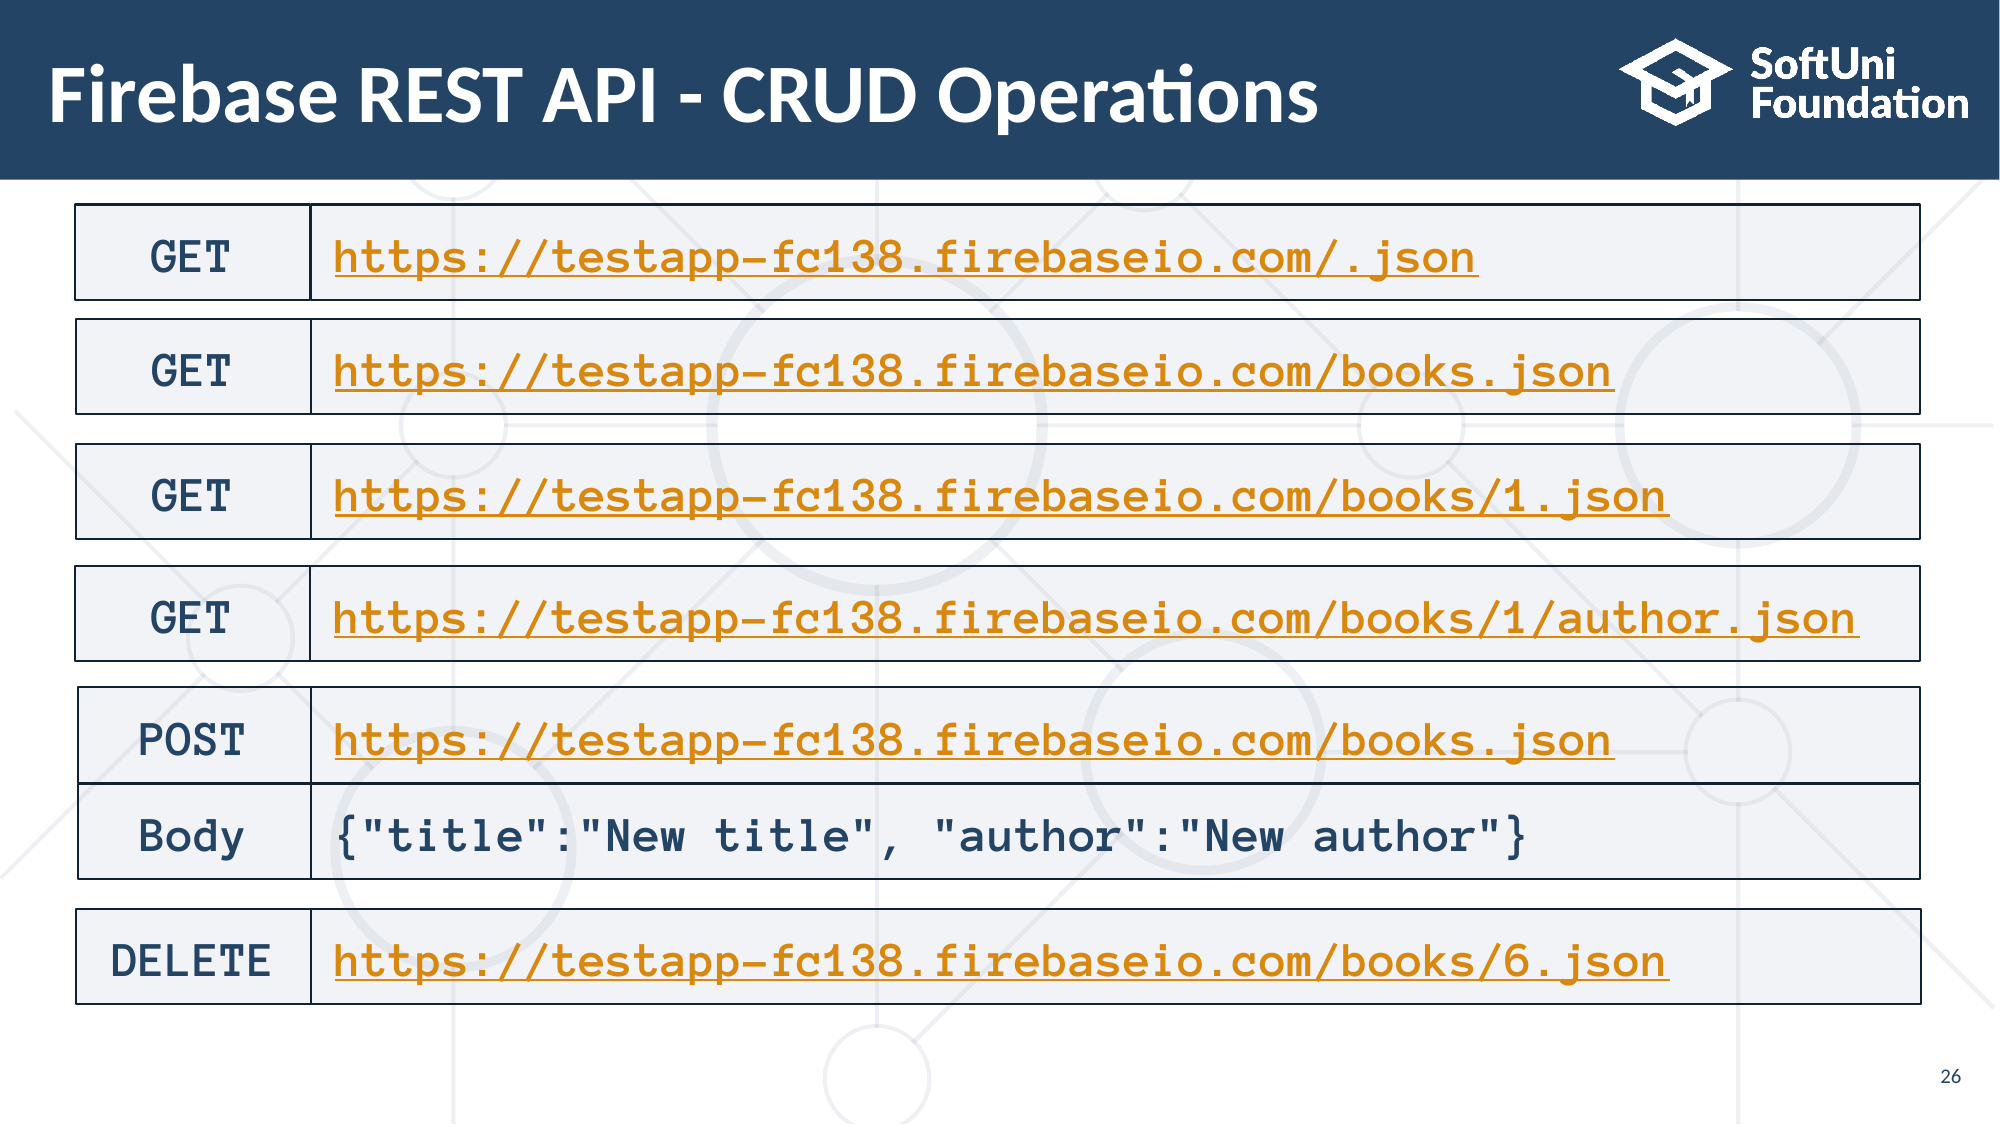

# Firebase REST API - CRUD Operations
GET
https://testapp-fc138.firebaseio.com/.json
GET
https://testapp-fc138.firebaseio.com/books.json
GET
https://testapp-fc138.firebaseio.com/books/1.json
https://testapp-fc138.firebaseio.com/books/1/author.json
GET
POST
https://testapp-fc138.firebaseio.com/books.json
Body
{"title":"New title", "author":"New author"}
DELETE
https://testapp-fc138.firebaseio.com/books/6.json
26